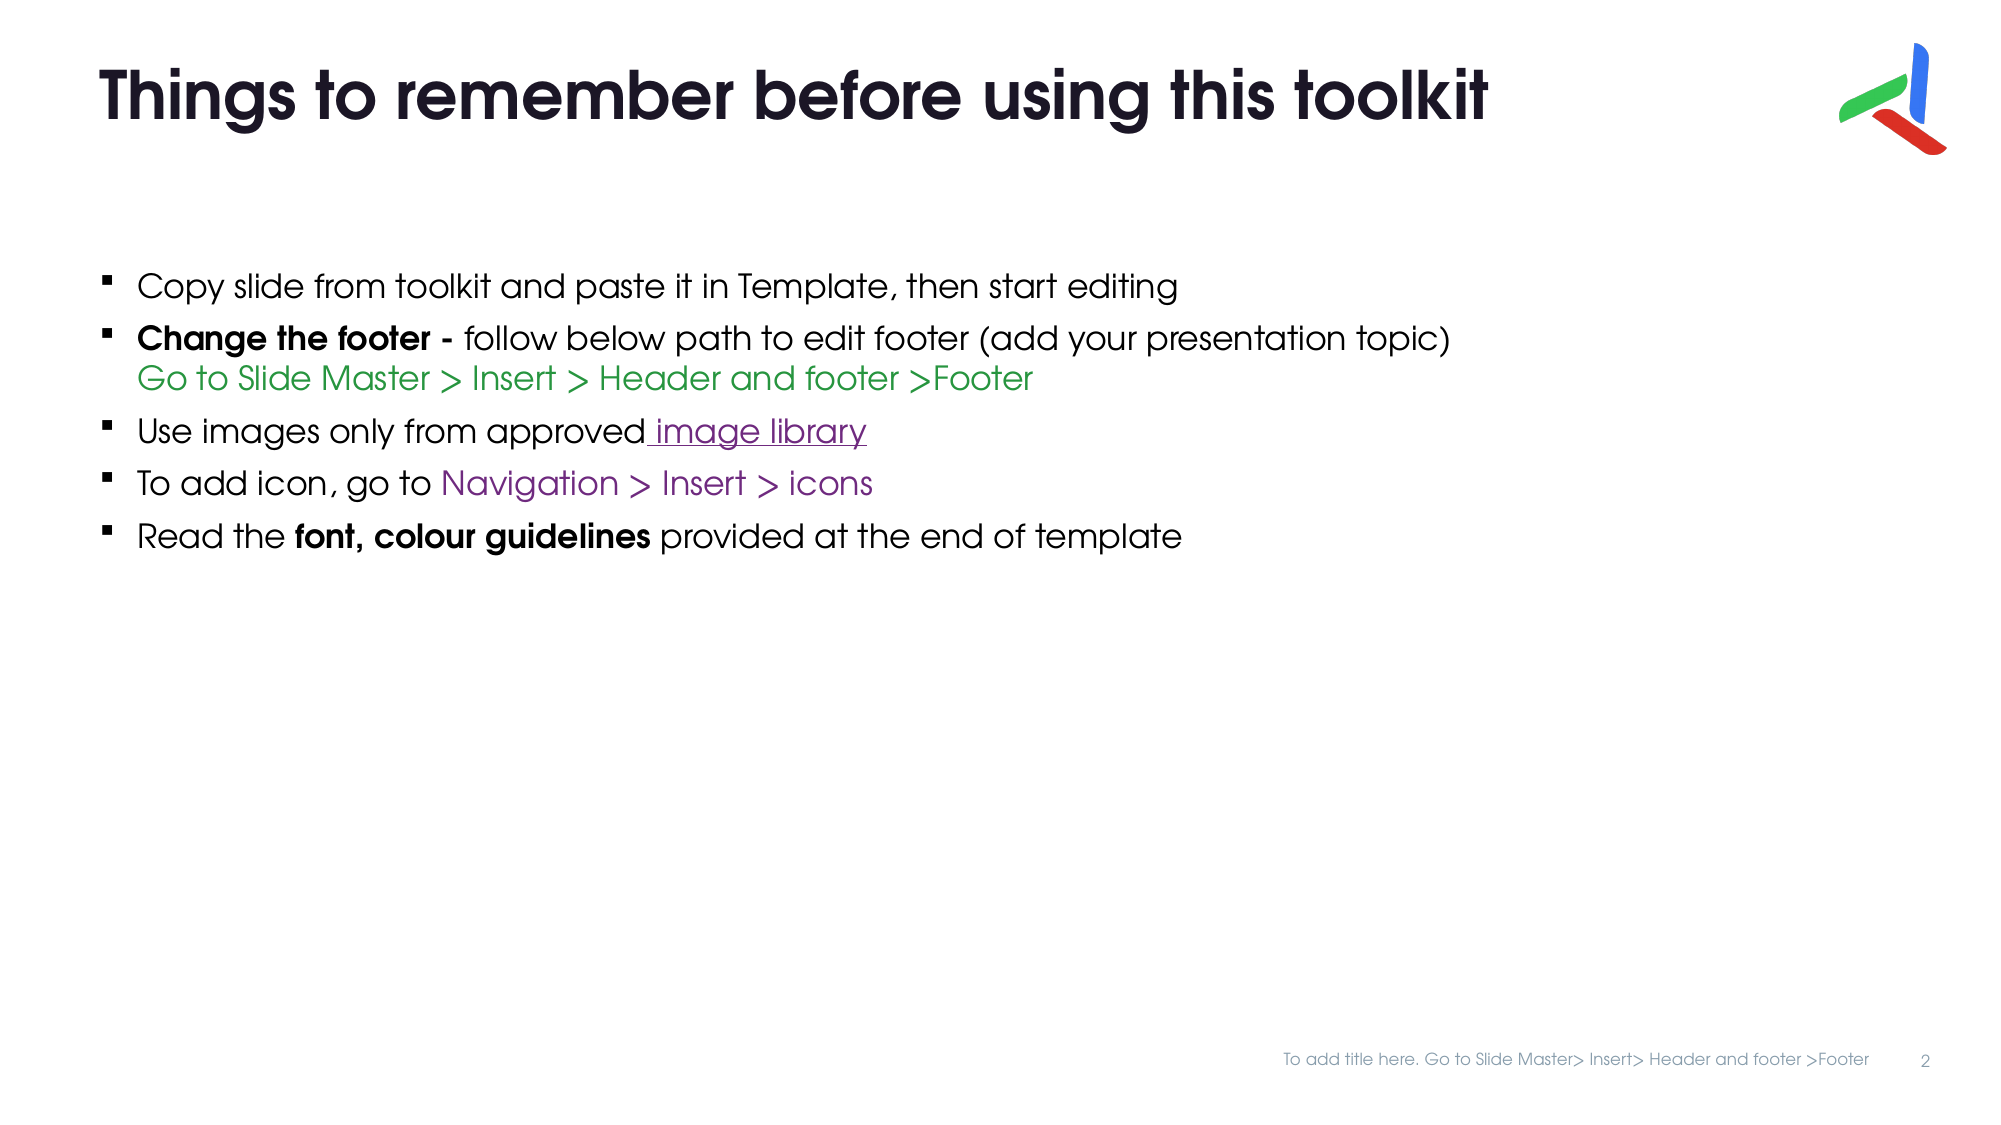

# Things to remember before using this toolkit

Copy slide from toolkit and paste it in Template, then start editing
Change the footer - follow below path to edit footer (add your presentation topic)
Go to Slide Master > Insert > Header and footer >Footer
Use images only from approved image library
To add icon, go to Navigation > Insert > icons
Read the font, colour guidelines provided at the end of template

To add title here. Go to Slide Master> Insert> Header and footer >Footer